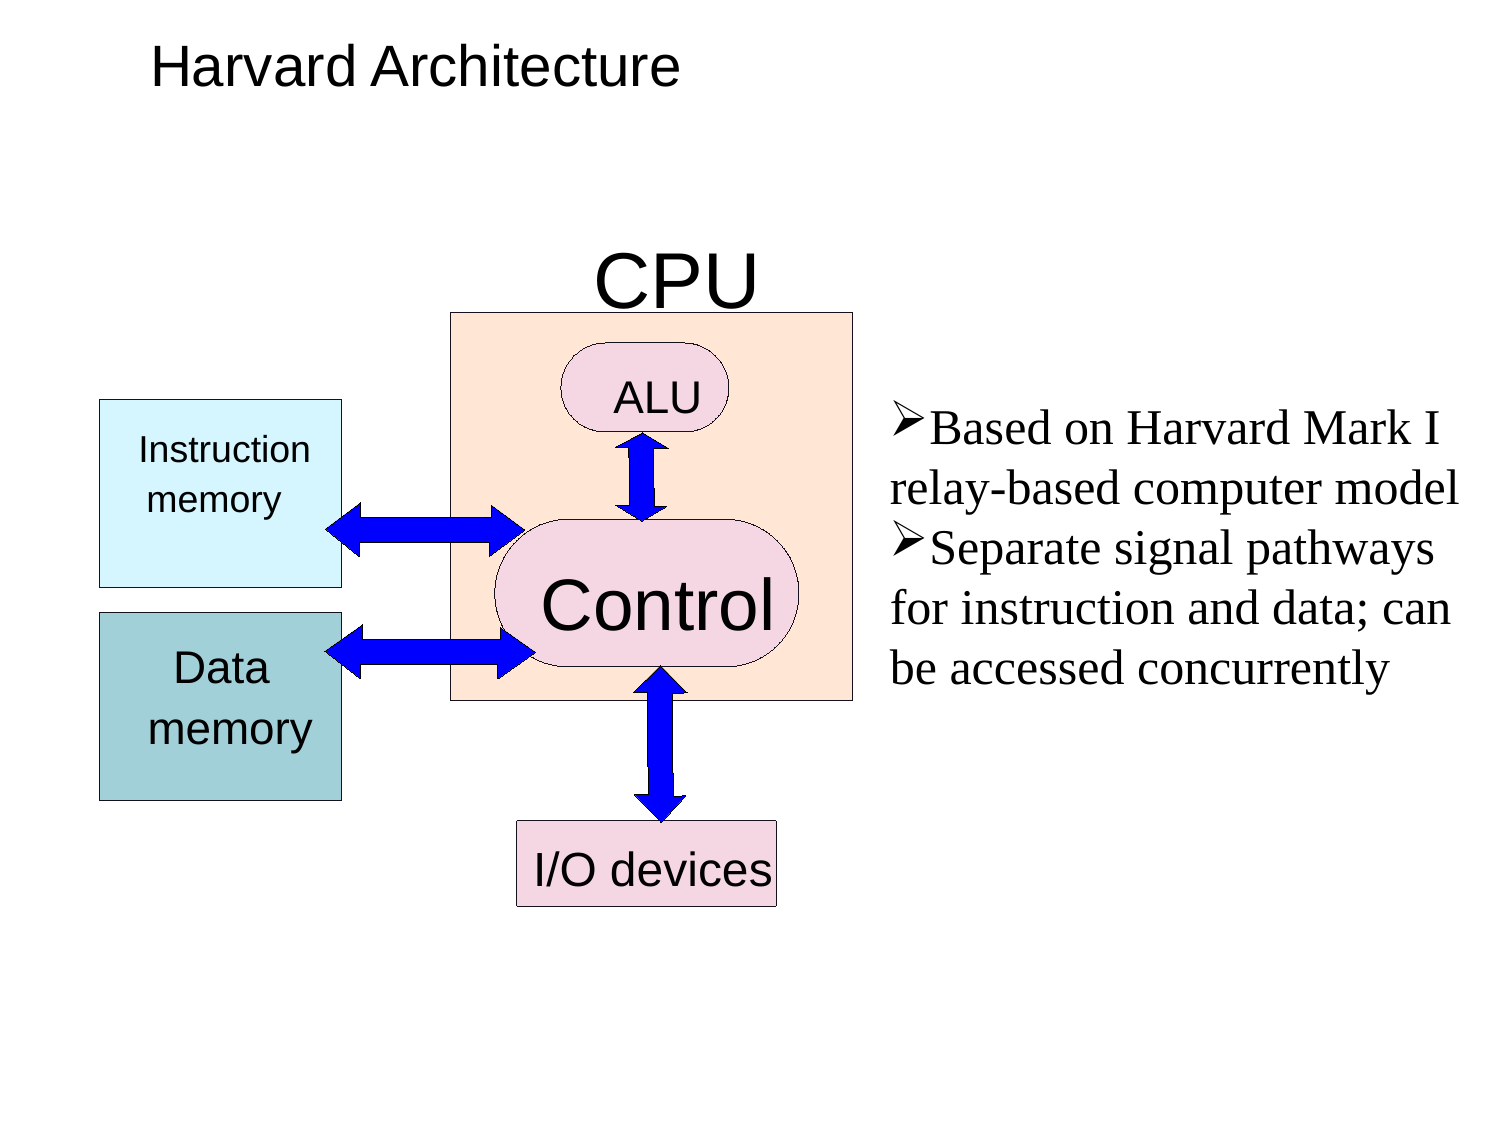

Harvard Architecture

CPU

ALU

Instruction

  memory

Control

  Data

memory

I/O devices
Based on Harvard Mark I relay-based computer model
Separate signal pathways for instruction and data; can be accessed concurrently